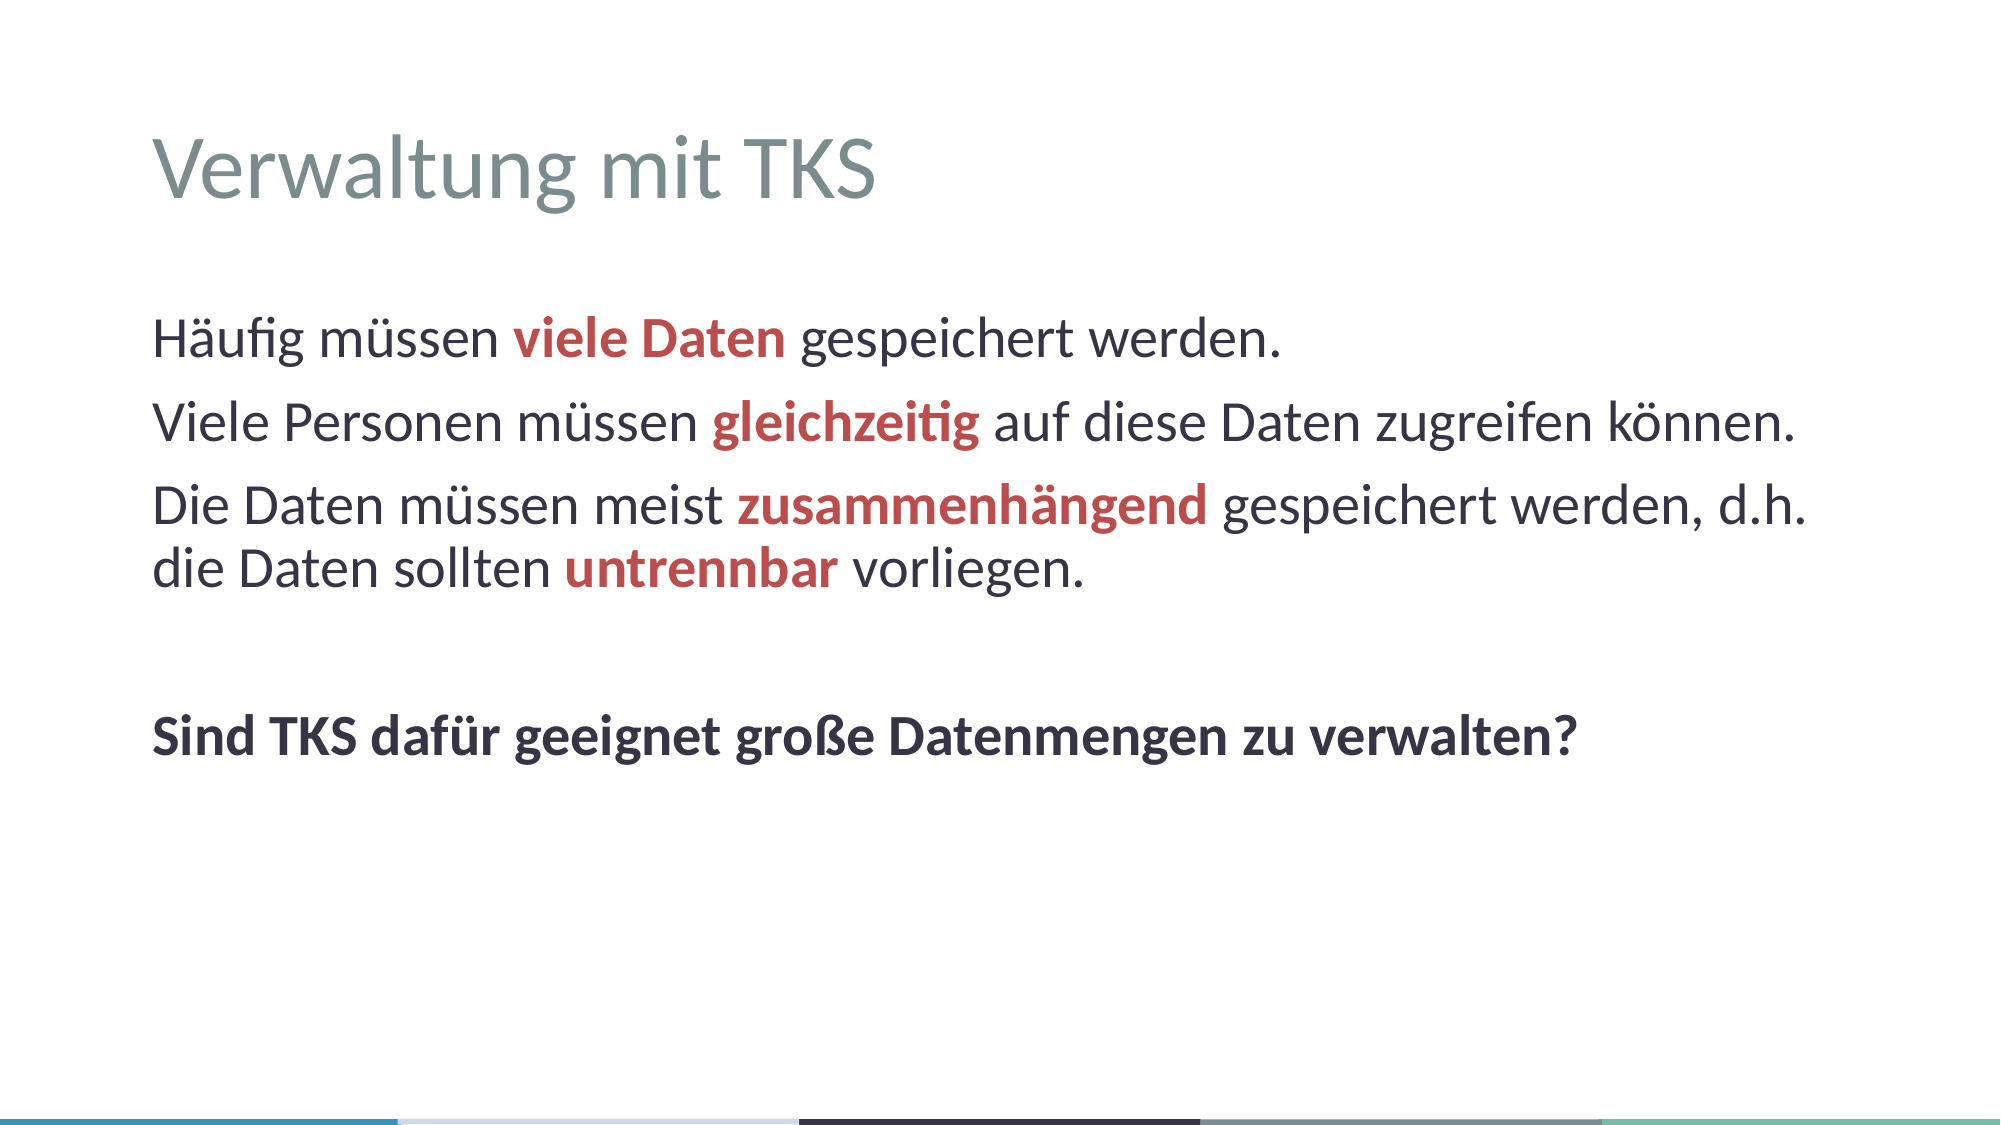

# Verwaltung mit TKS
Häufig müssen viele Daten gespeichert werden.
Viele Personen müssen gleichzeitig auf diese Daten zugreifen können.
Die Daten müssen meist zusammenhängend gespeichert werden, d.h. die Daten sollten untrennbar vorliegen.

Sind TKS dafür geeignet große Datenmengen zu verwalten?